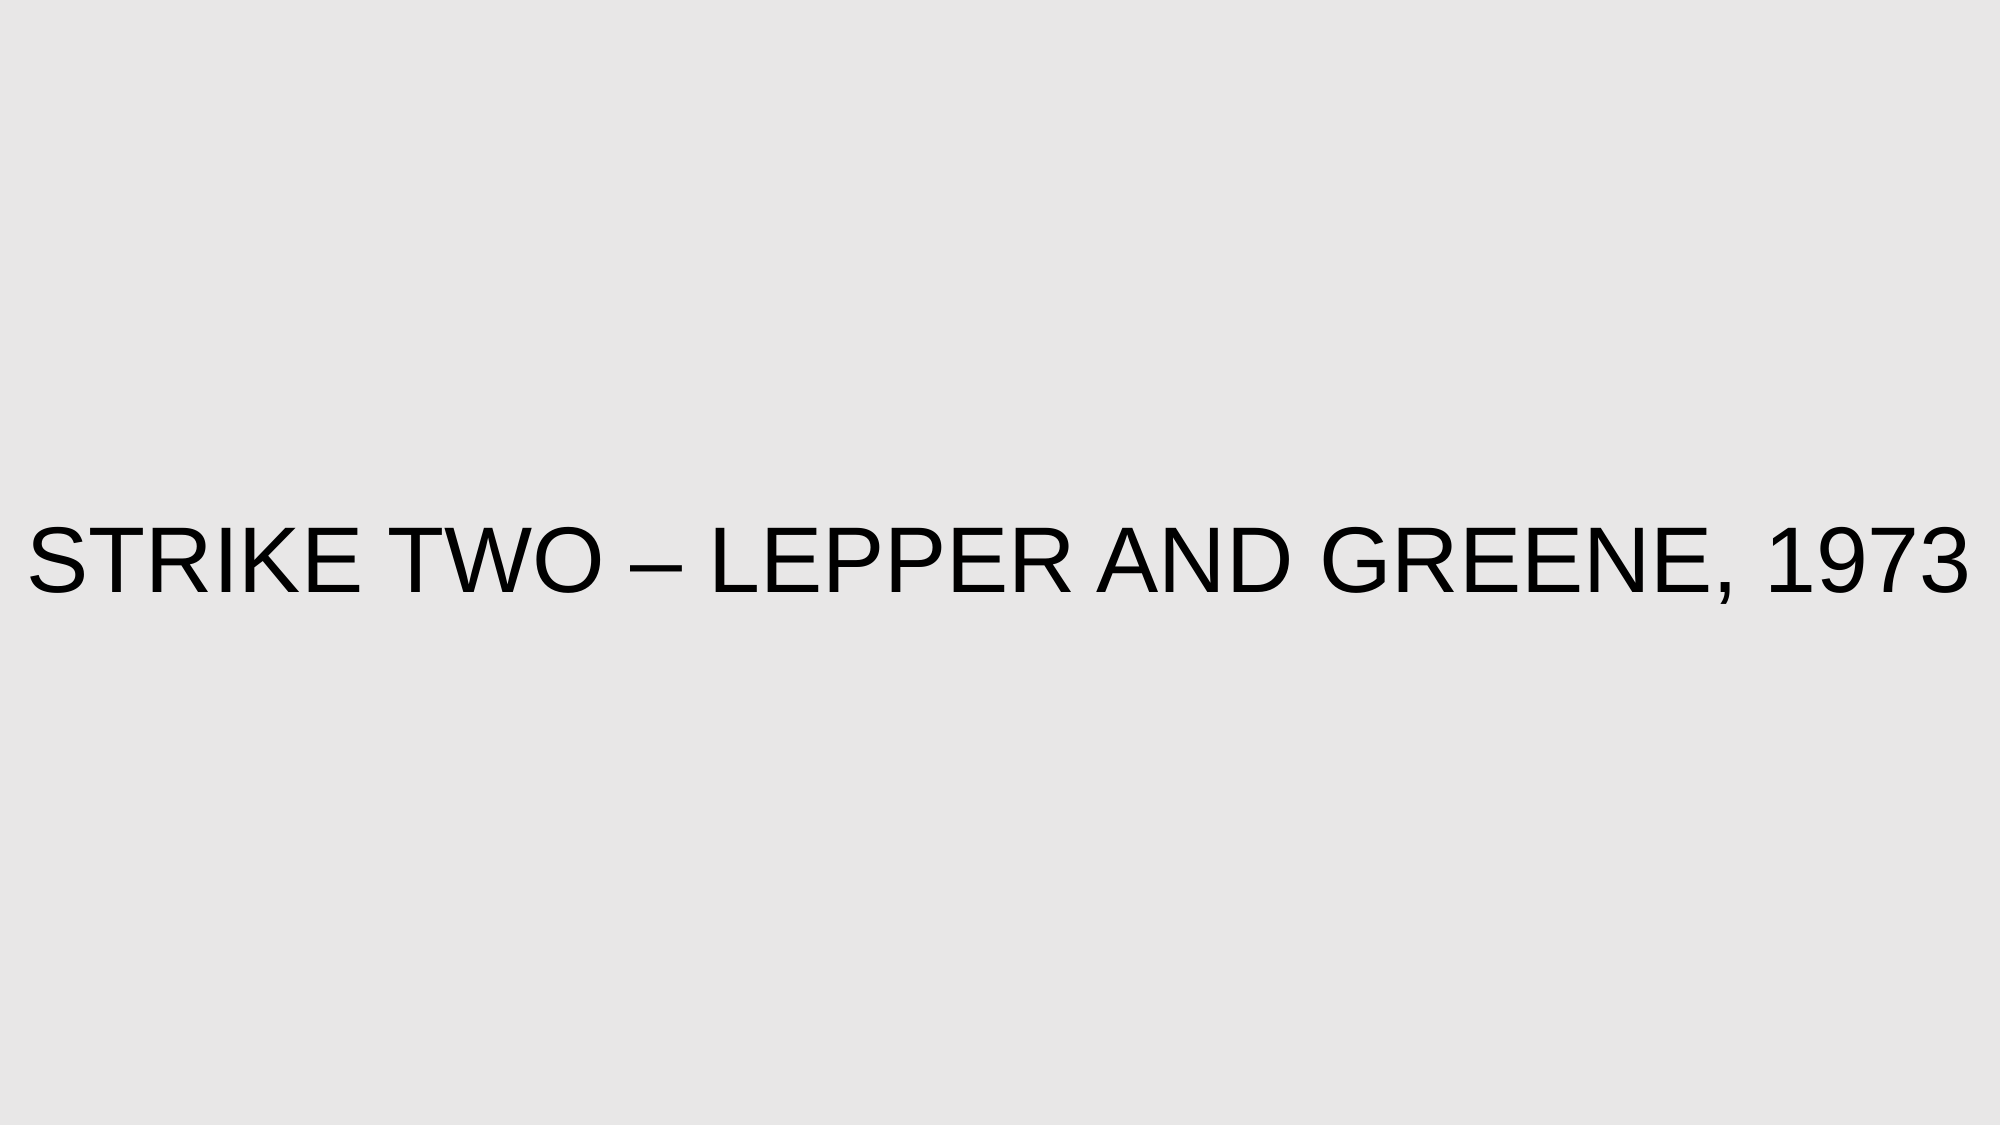

# Strike Two – Lepper and Greene, 1973